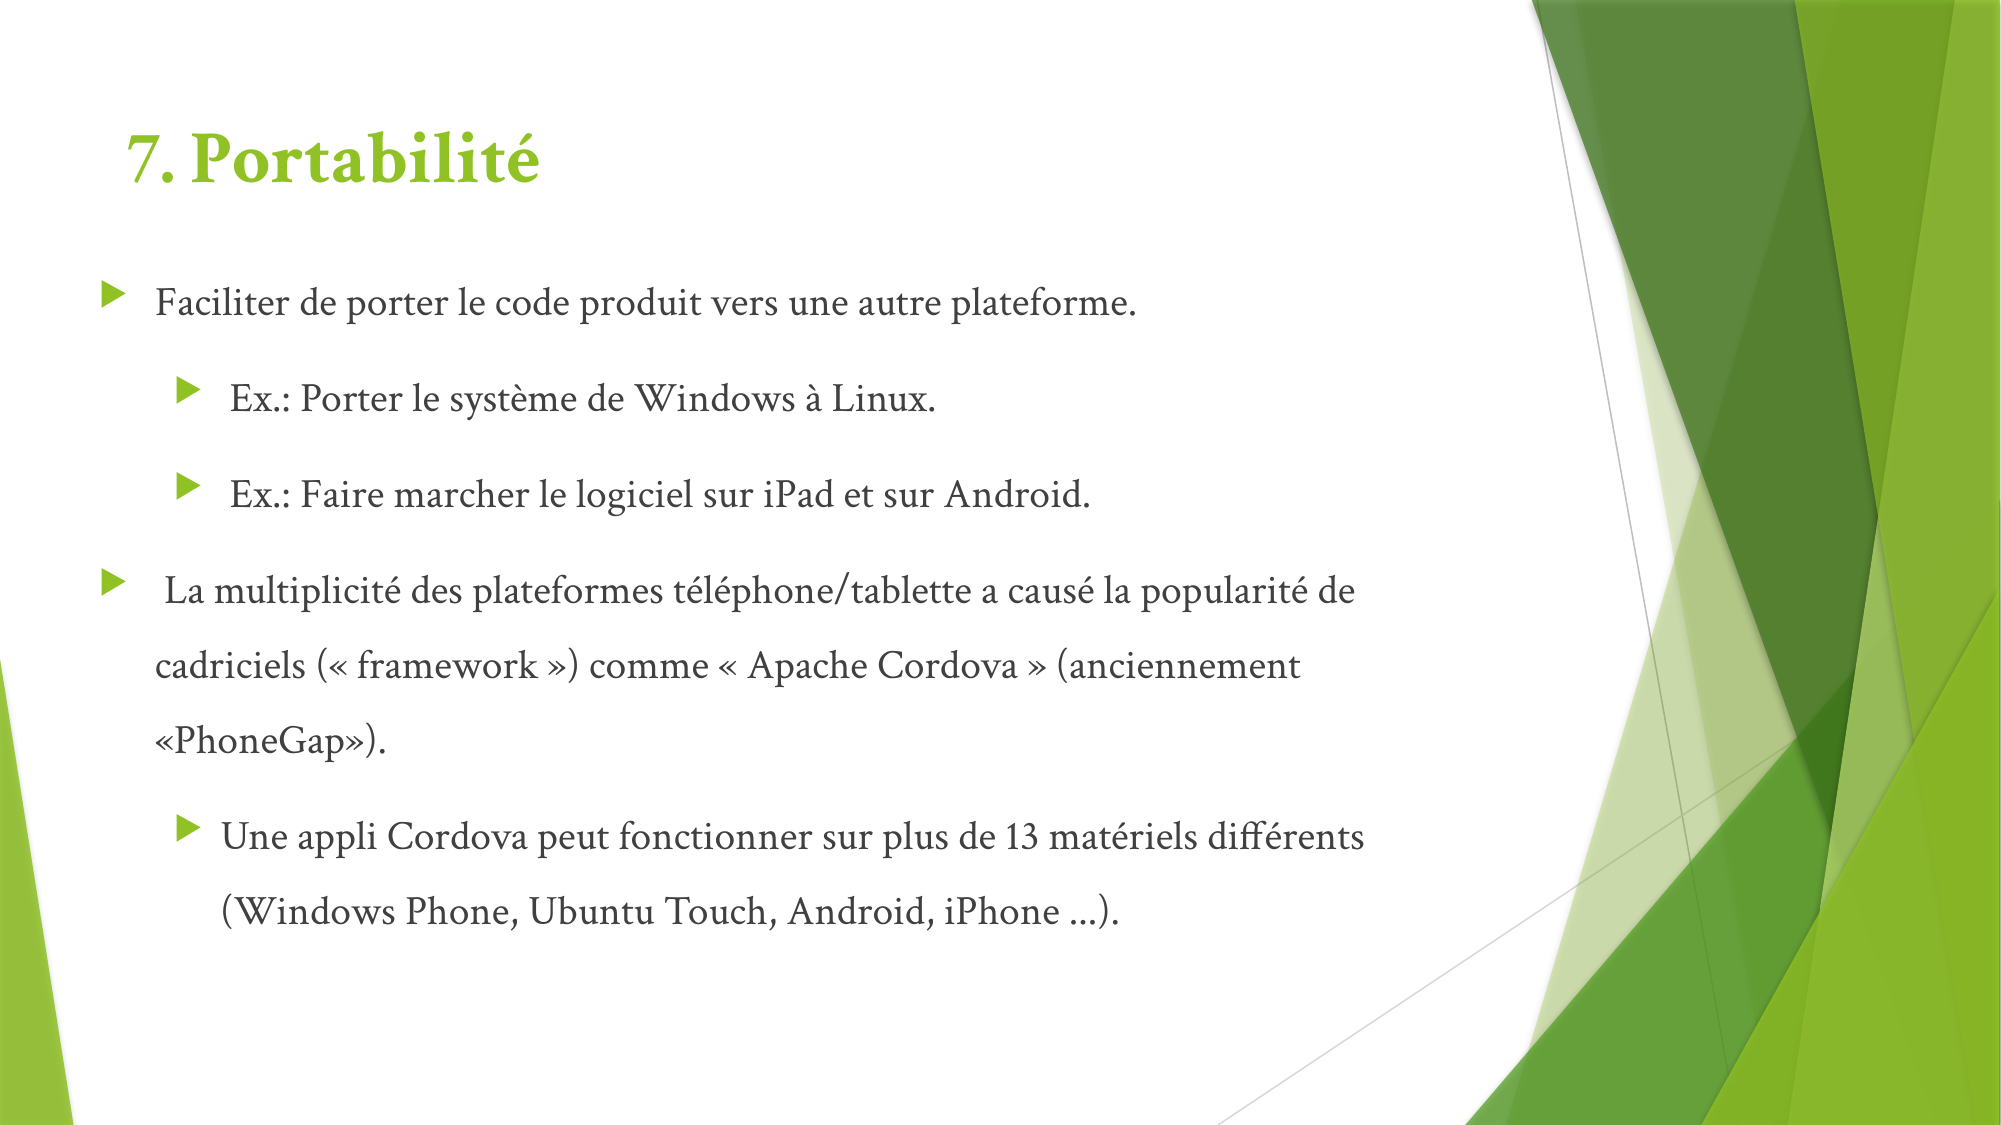

# 7. Portabilité
Faciliter de porter le code produit vers une autre plateforme.
 Ex.: Porter le système de Windows à Linux.
 Ex.: Faire marcher le logiciel sur iPad et sur Android.
 La multiplicité des plateformes téléphone/tablette a causé la popularité de cadriciels (« framework ») comme « Apache Cordova » (anciennement «PhoneGap»).
Une appli Cordova peut fonctionner sur plus de 13 matériels différents (Windows Phone, Ubuntu Touch, Android, iPhone ...).